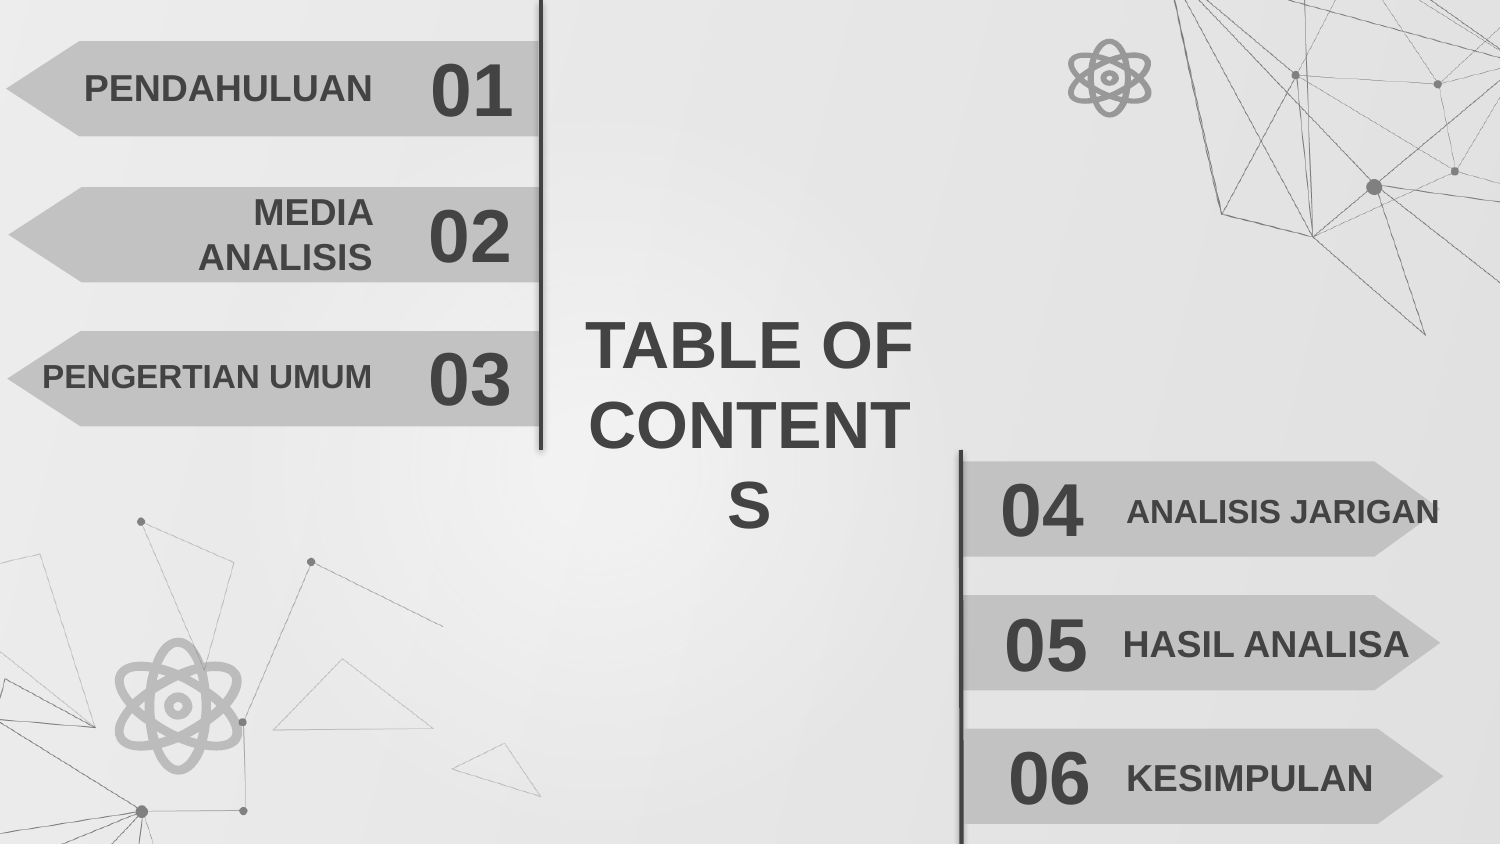

01

PENDAHULUAN

02
MEDIA ANALISIS

PENGERTIAN UMUM
03

# TABLE OF CONTENTS
04

ANALISIS JARIGAN
05
HASIL ANALISA

06
KESIMPULAN